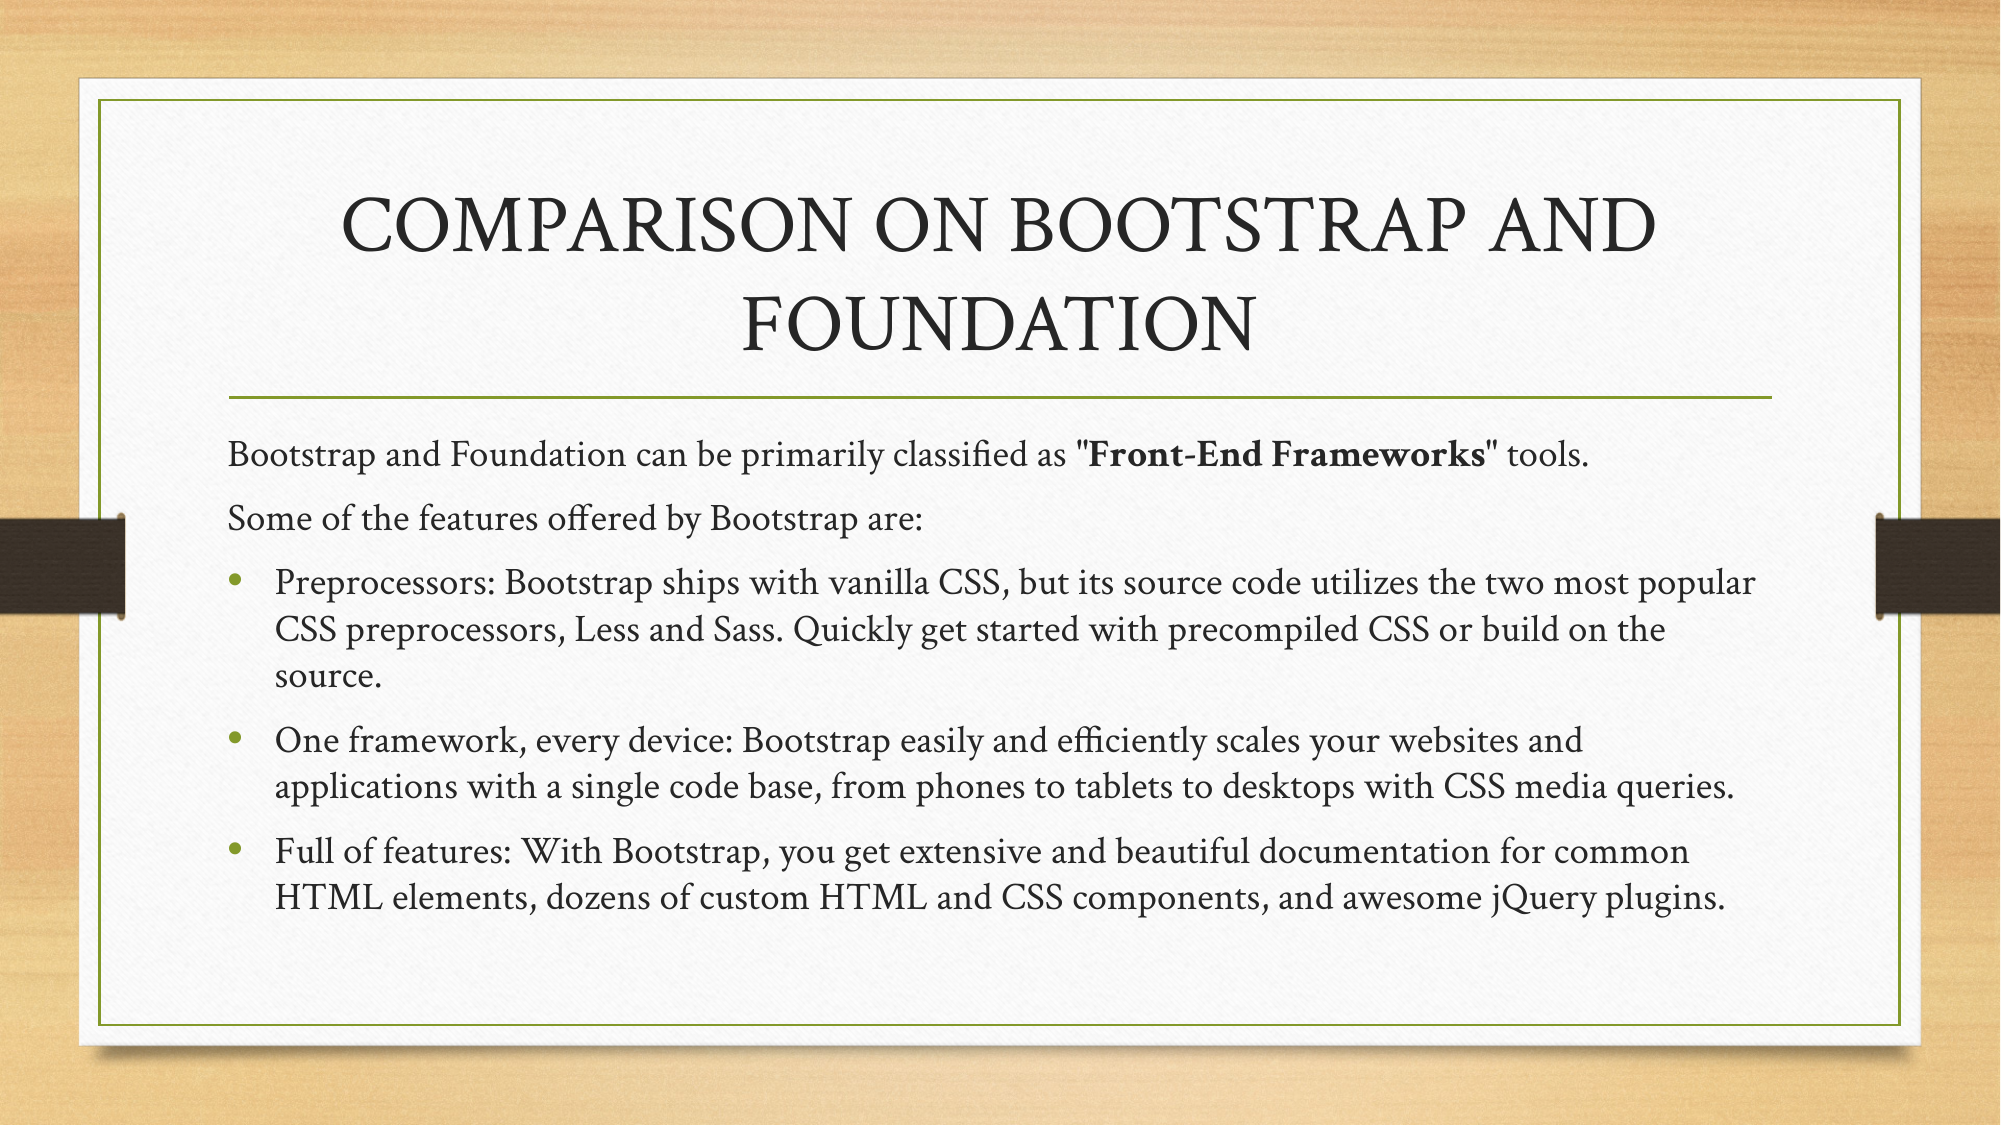

# COMPARISON ON BOOTSTRAP AND FOUNDATION
Bootstrap and Foundation can be primarily classified as "Front-End Frameworks" tools.
Some of the features offered by Bootstrap are:
Preprocessors: Bootstrap ships with vanilla CSS, but its source code utilizes the two most popular CSS preprocessors, Less and Sass. Quickly get started with precompiled CSS or build on the source.
One framework, every device: Bootstrap easily and efficiently scales your websites and applications with a single code base, from phones to tablets to desktops with CSS media queries.
Full of features: With Bootstrap, you get extensive and beautiful documentation for common HTML elements, dozens of custom HTML and CSS components, and awesome jQuery plugins.